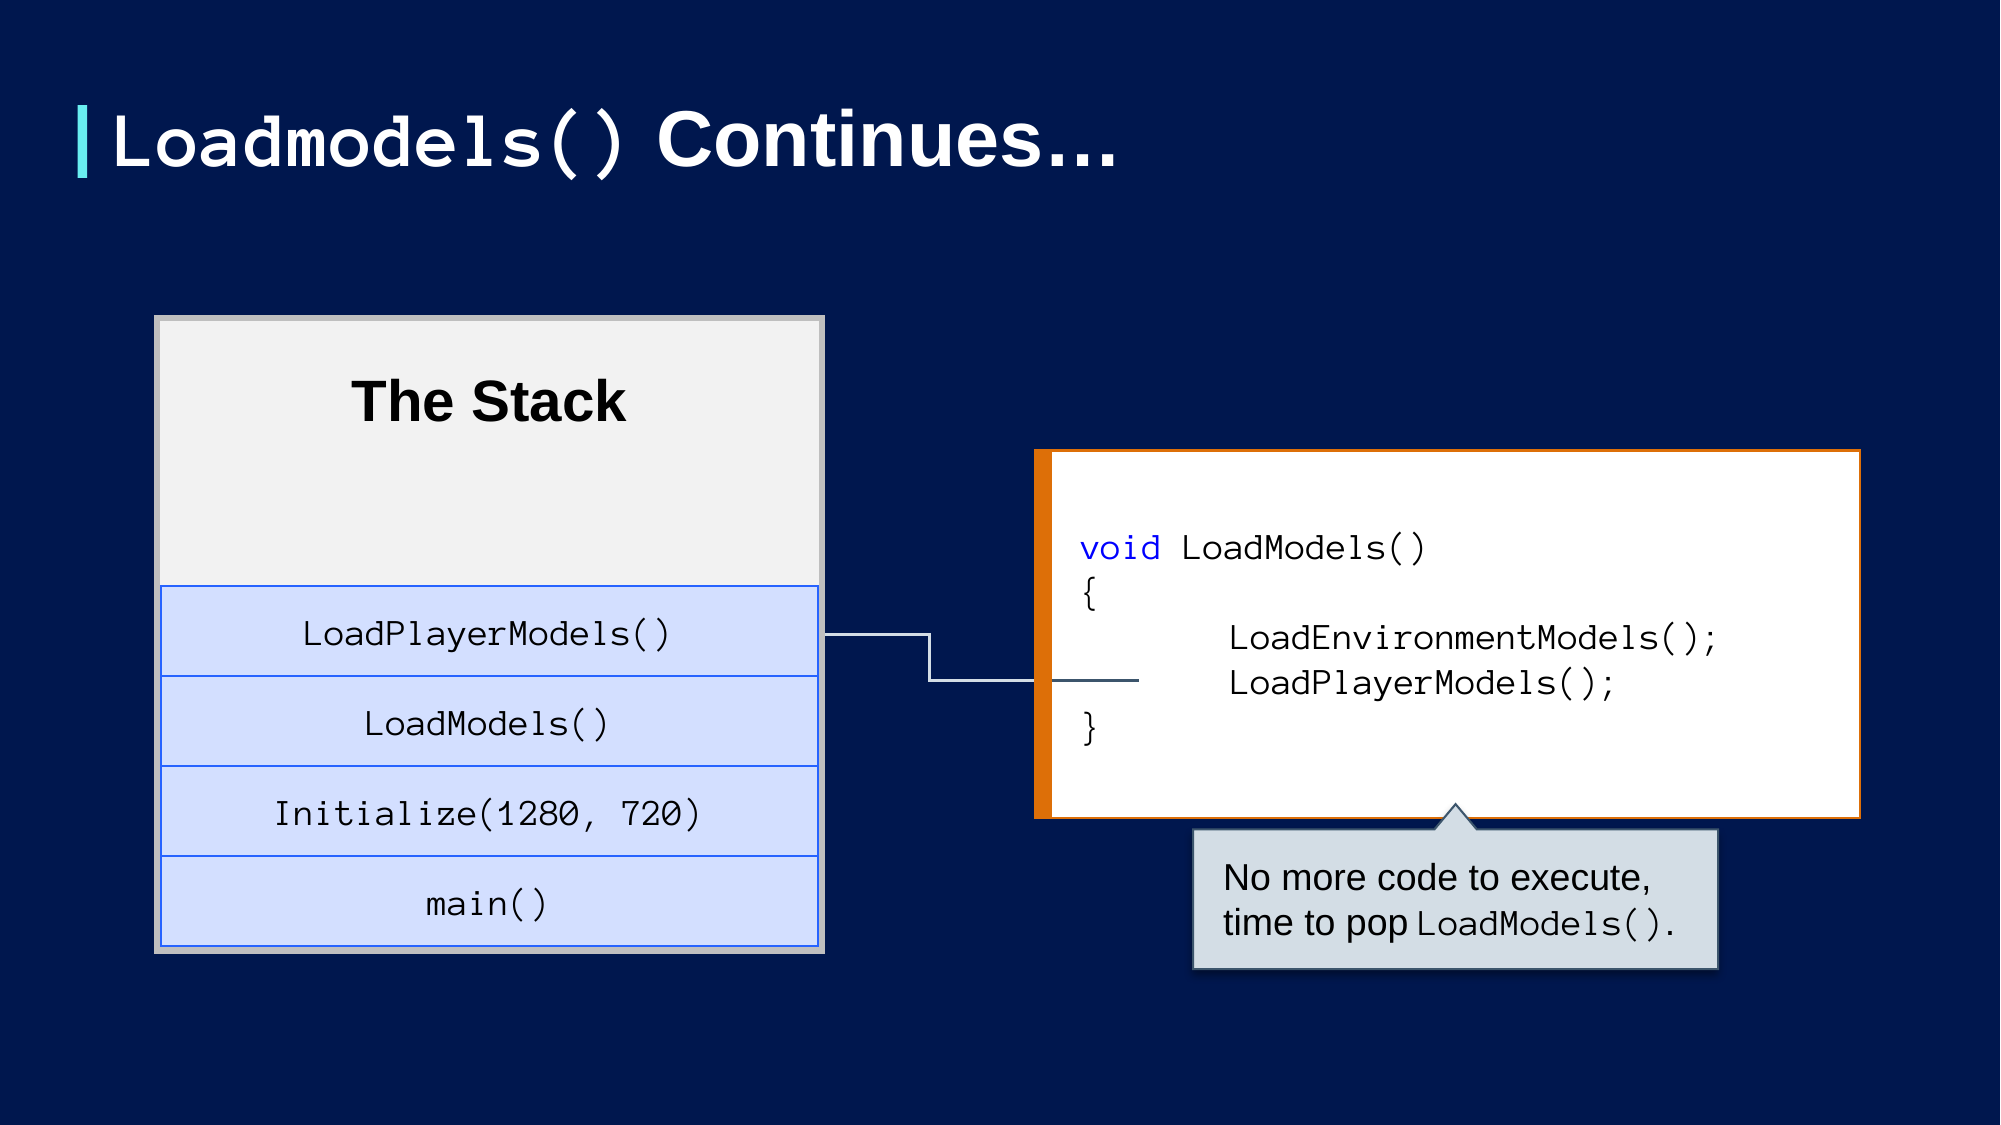

# Loadmodels() Continues…
The Stack

void LoadModels()
{
	LoadEnvironmentModels();
	LoadPlayerModels();
}
LoadPlayerModels()

LoadModels()
Initialize(1280, 720)
No more code to execute, time to pop LoadModels().
main()